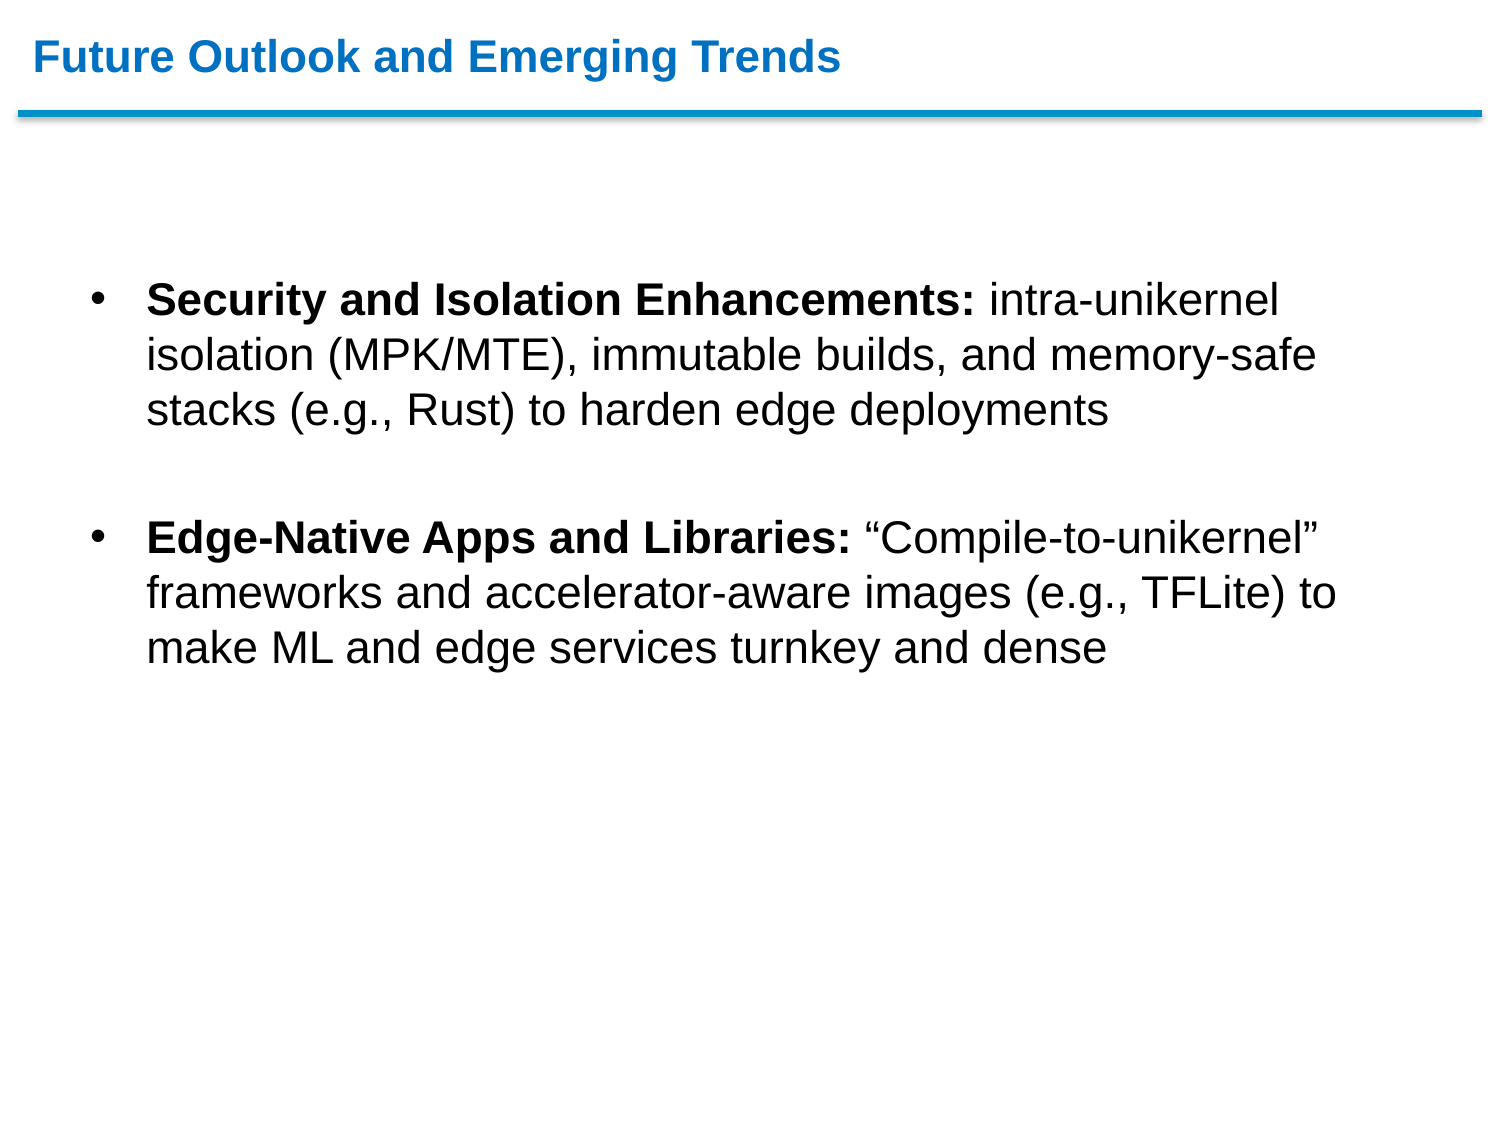

# Future Outlook and Emerging Trends
Security and Isolation Enhancements: intra-unikernel isolation (MPK/MTE), immutable builds, and memory-safe stacks (e.g., Rust) to harden edge deployments

Edge-Native Apps and Libraries: “Compile-to-unikernel” frameworks and accelerator-aware images (e.g., TFLite) to make ML and edge services turnkey and dense